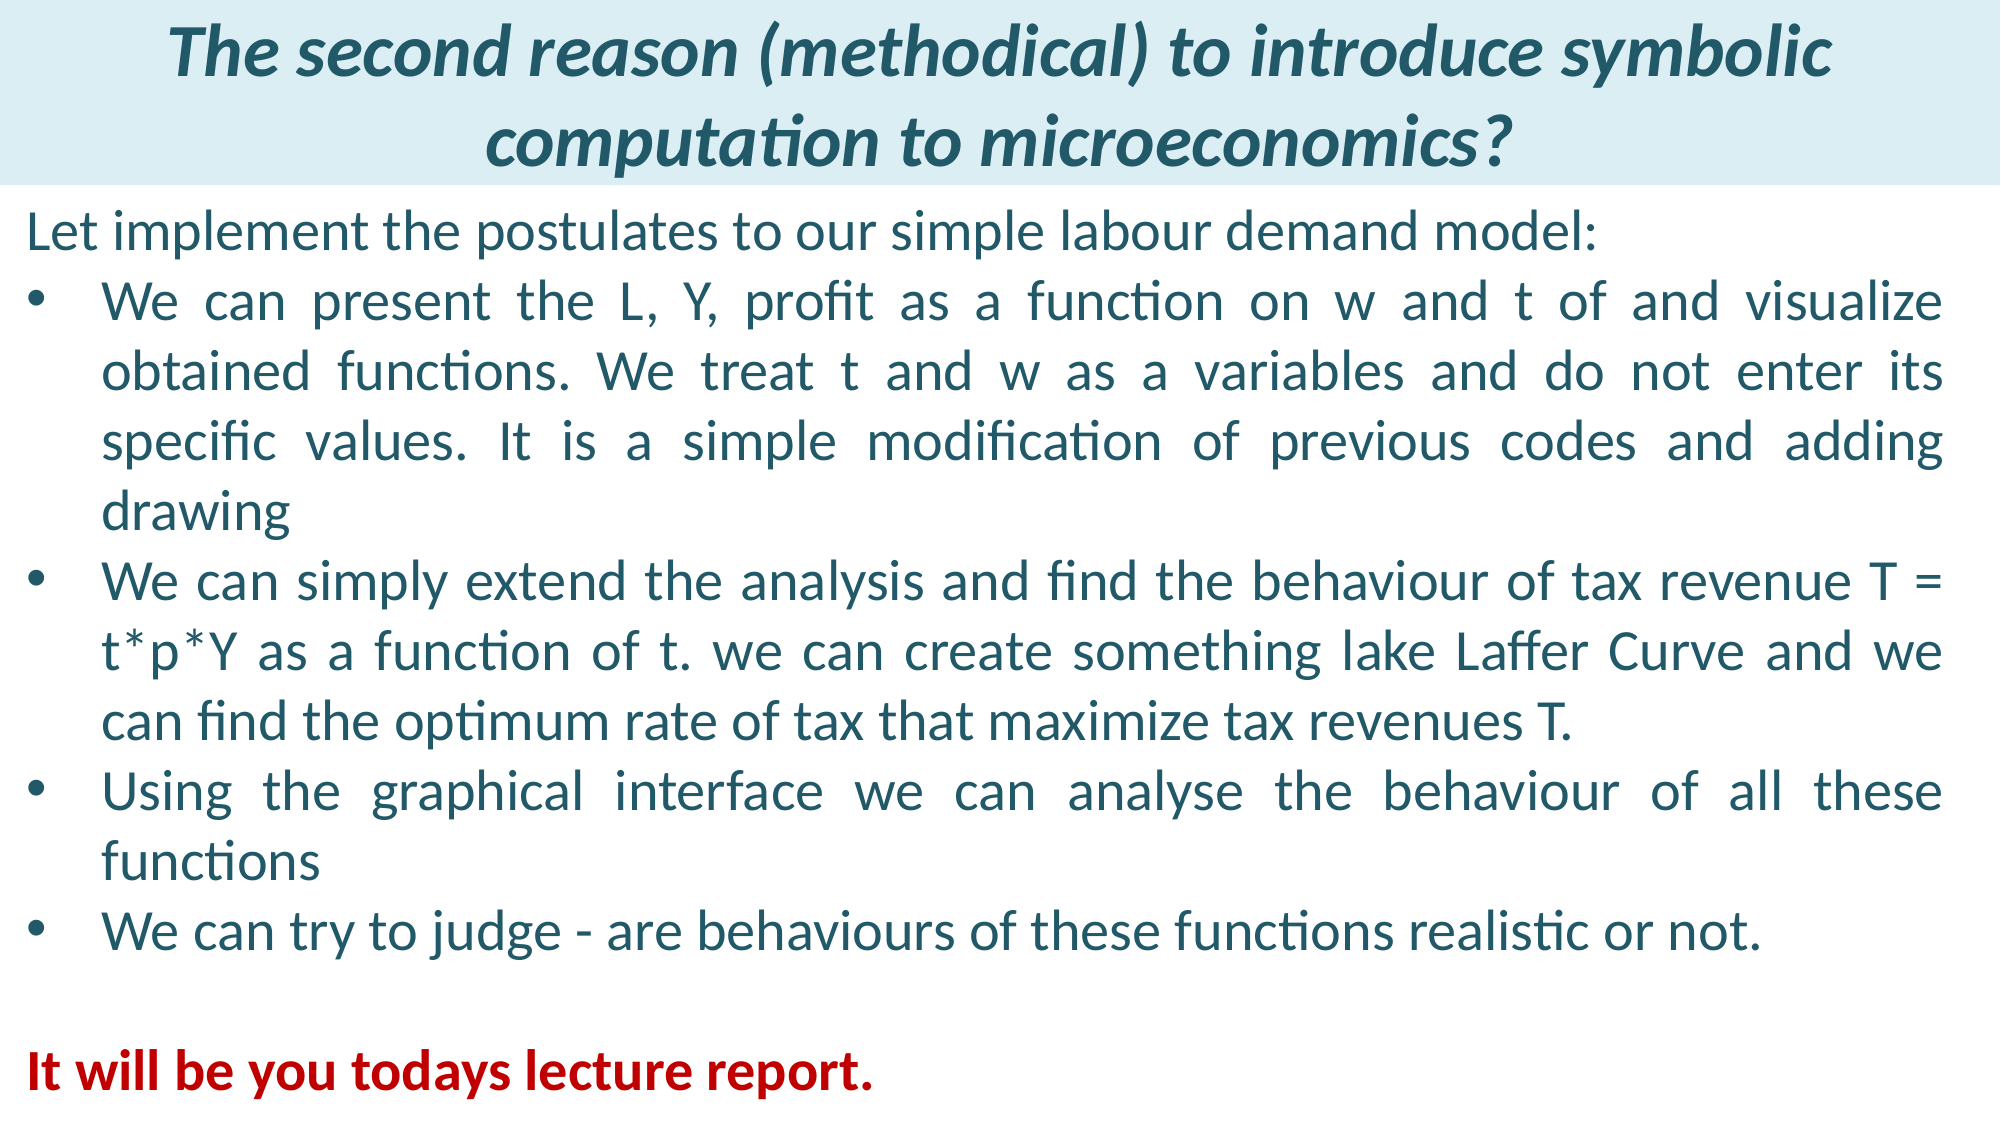

The second reason (methodical) to introduce symbolic computation to microeconomics?
Let implement the postulates to our simple labour demand model:
We can present the L, Y, profit as a function on w and t of and visualize obtained functions. We treat t and w as a variables and do not enter its specific values. It is a simple modification of previous codes and adding drawing
We can simply extend the analysis and find the behaviour of tax revenue T = t*p*Y as a function of t. we can create something lake Laffer Curve and we can find the optimum rate of tax that maximize tax revenues T.
Using the graphical interface we can analyse the behaviour of all these functions
We can try to judge - are behaviours of these functions realistic or not.

It will be you todays lecture report.